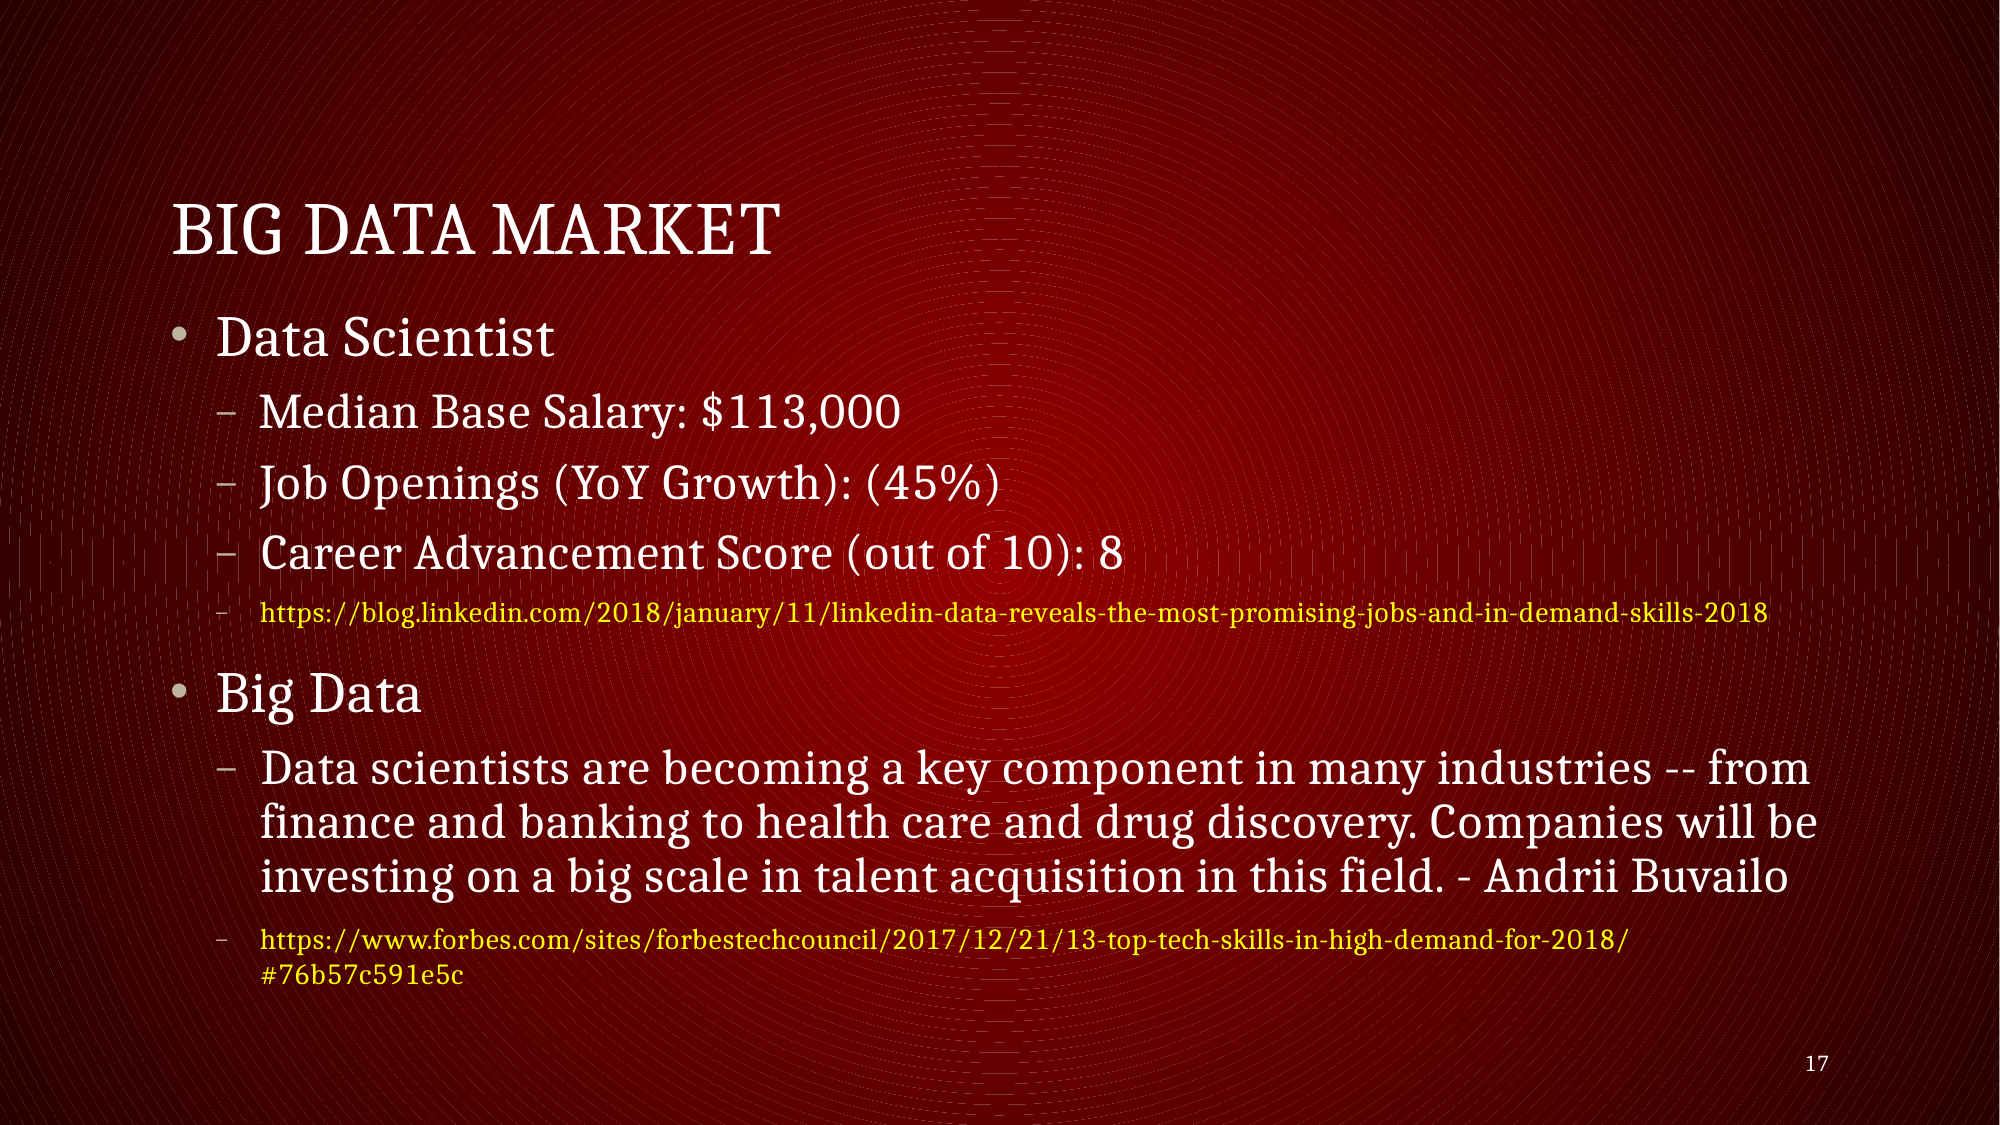

# Big Data Market
Data Scientist
Median Base Salary: $113,000
Job Openings (YoY Growth): (45%)
Career Advancement Score (out of 10): 8
https://blog.linkedin.com/2018/january/11/linkedin-data-reveals-the-most-promising-jobs-and-in-demand-skills-2018
Big Data
Data scientists are becoming a key component in many industries -- from finance and banking to health care and drug discovery. Companies will be investing on a big scale in talent acquisition in this field. - Andrii Buvailo
https://www.forbes.com/sites/forbestechcouncil/2017/12/21/13-top-tech-skills-in-high-demand-for-2018/#76b57c591e5c
17